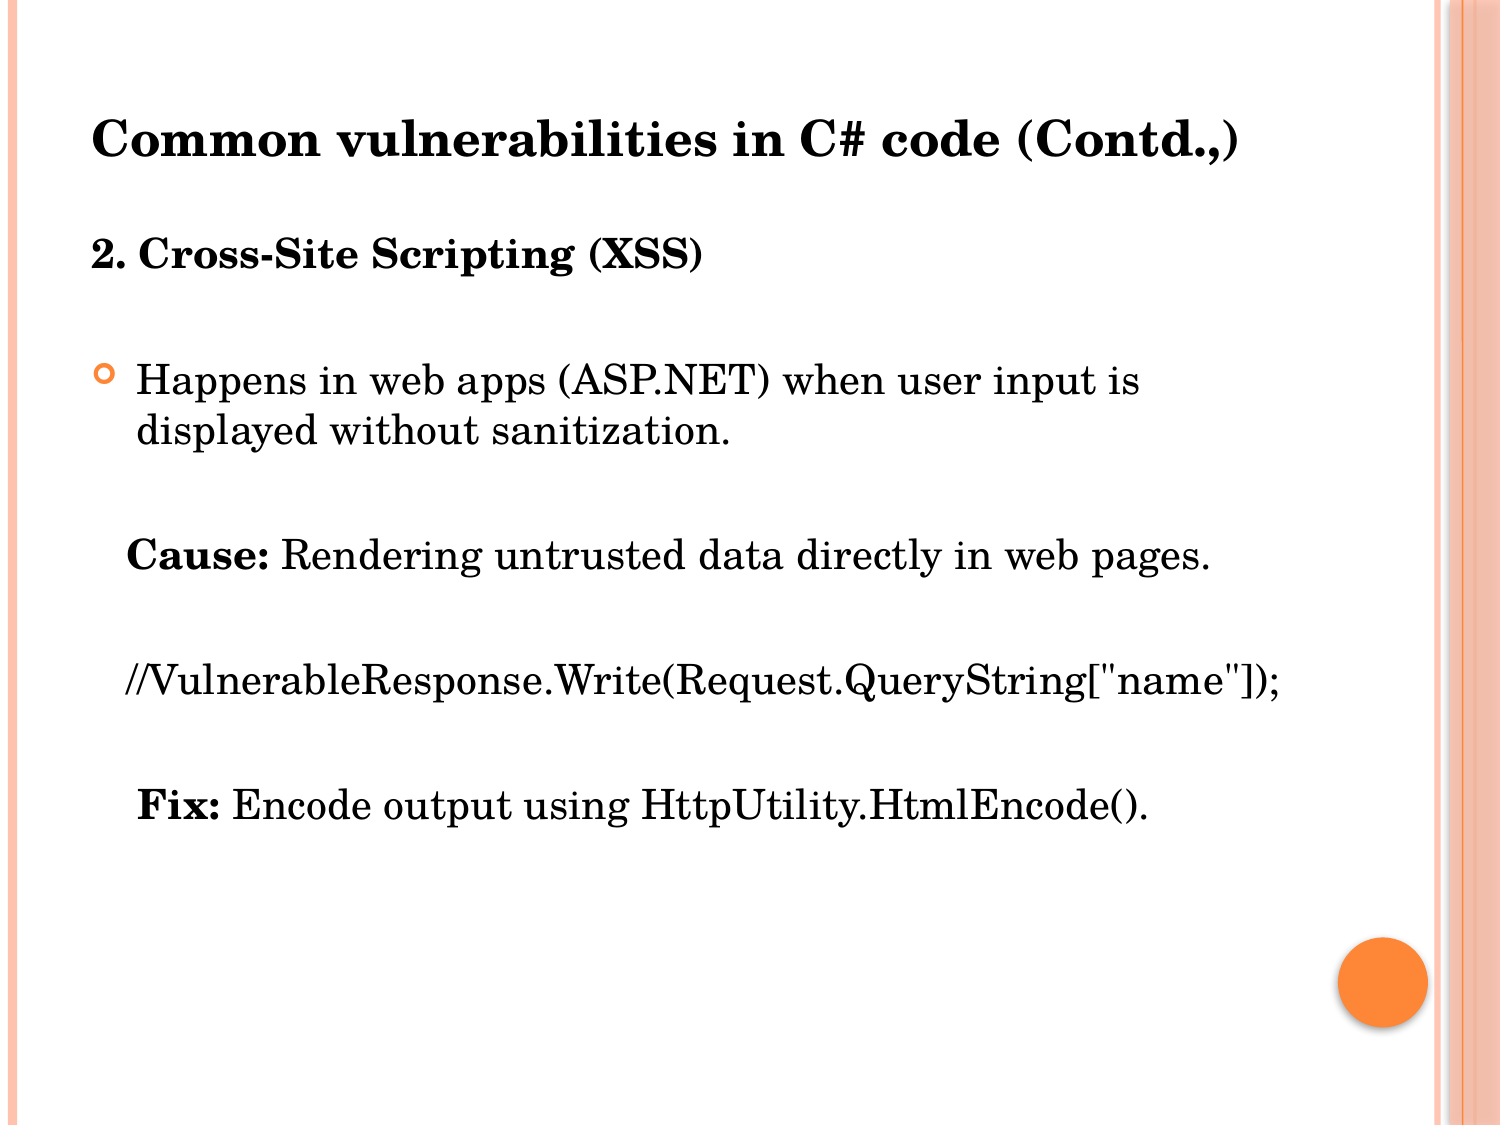

# Common vulnerabilities in C# code (Contd.,)
2. Cross-Site Scripting (XSS)

Happens in web apps (ASP.NET) when user input is displayed without sanitization.

   Cause: Rendering untrusted data directly in web pages.

   //VulnerableResponse.Write(Request.QueryString["name"]);

    Fix: Encode output using HttpUtility.HtmlEncode().